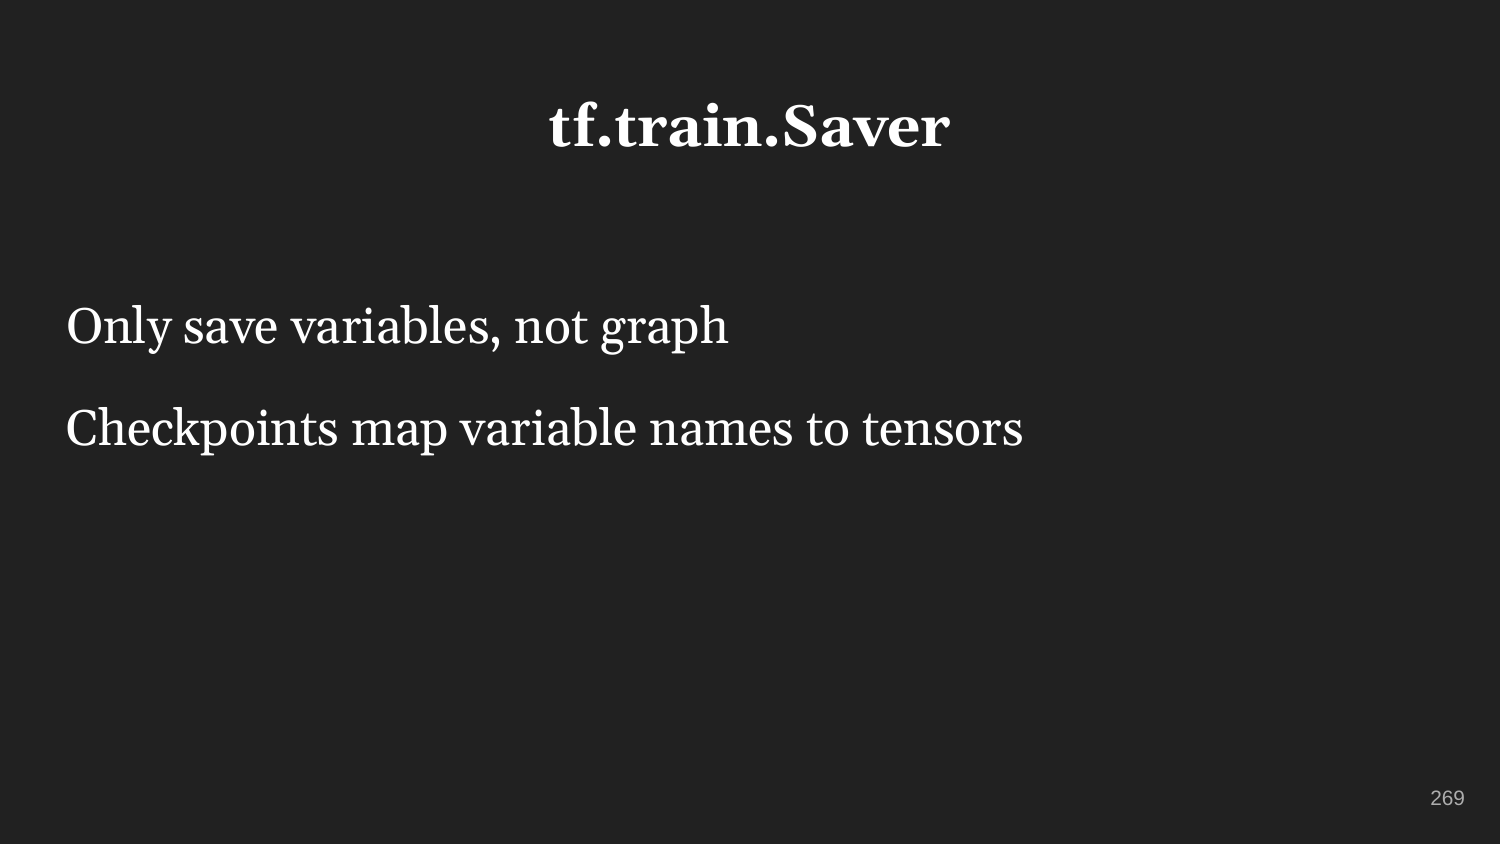

# tf.train.Saver
Only save variables, not graph
Checkpoints map variable names to tensors
269